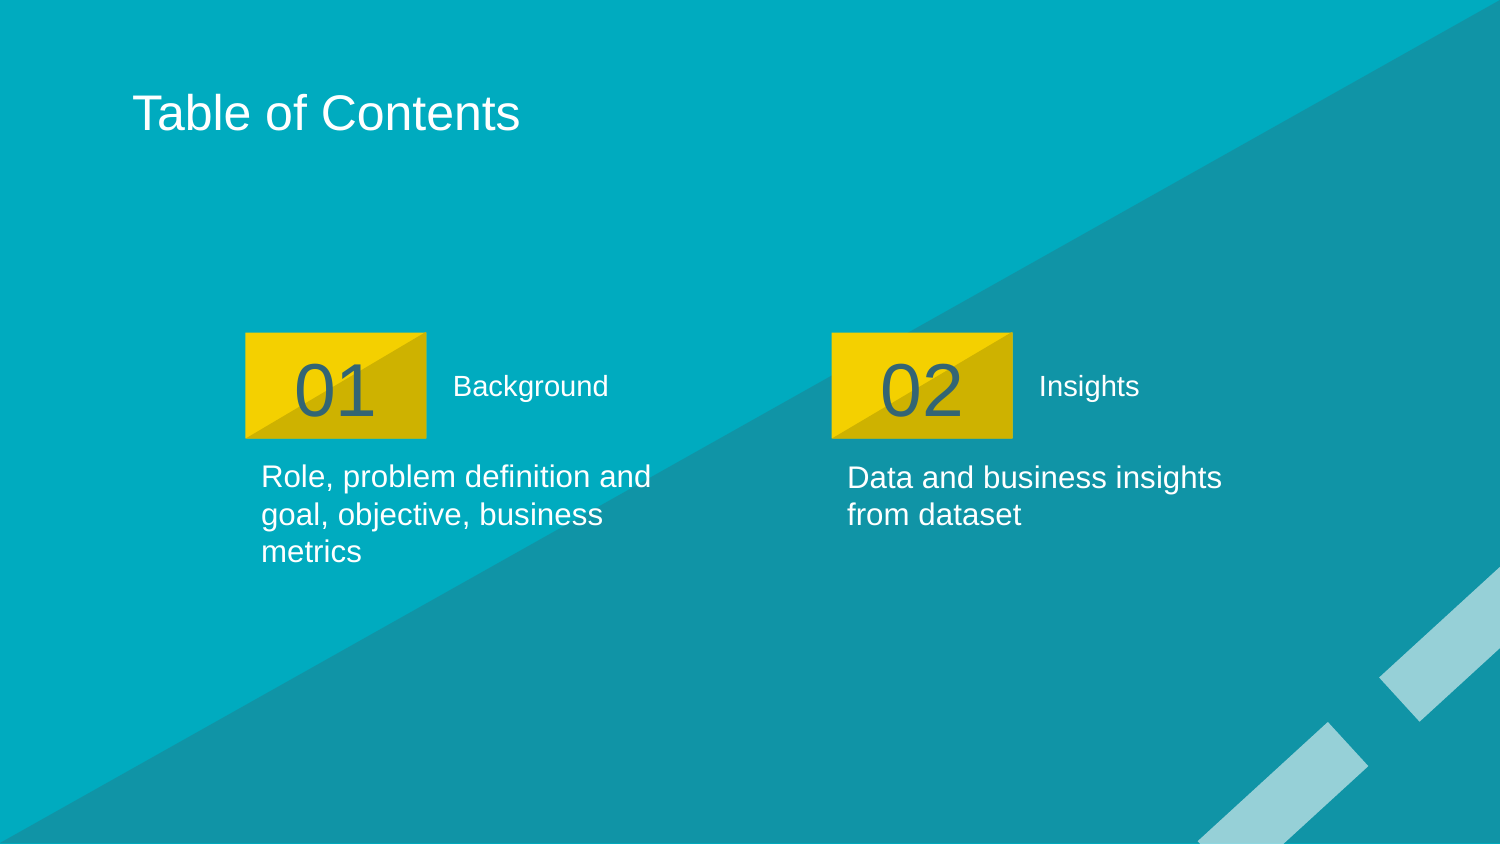

# Table of Contents

01
Background
02
Insights
Role, problem definition and goal, objective, business metrics
Data and business insights from dataset